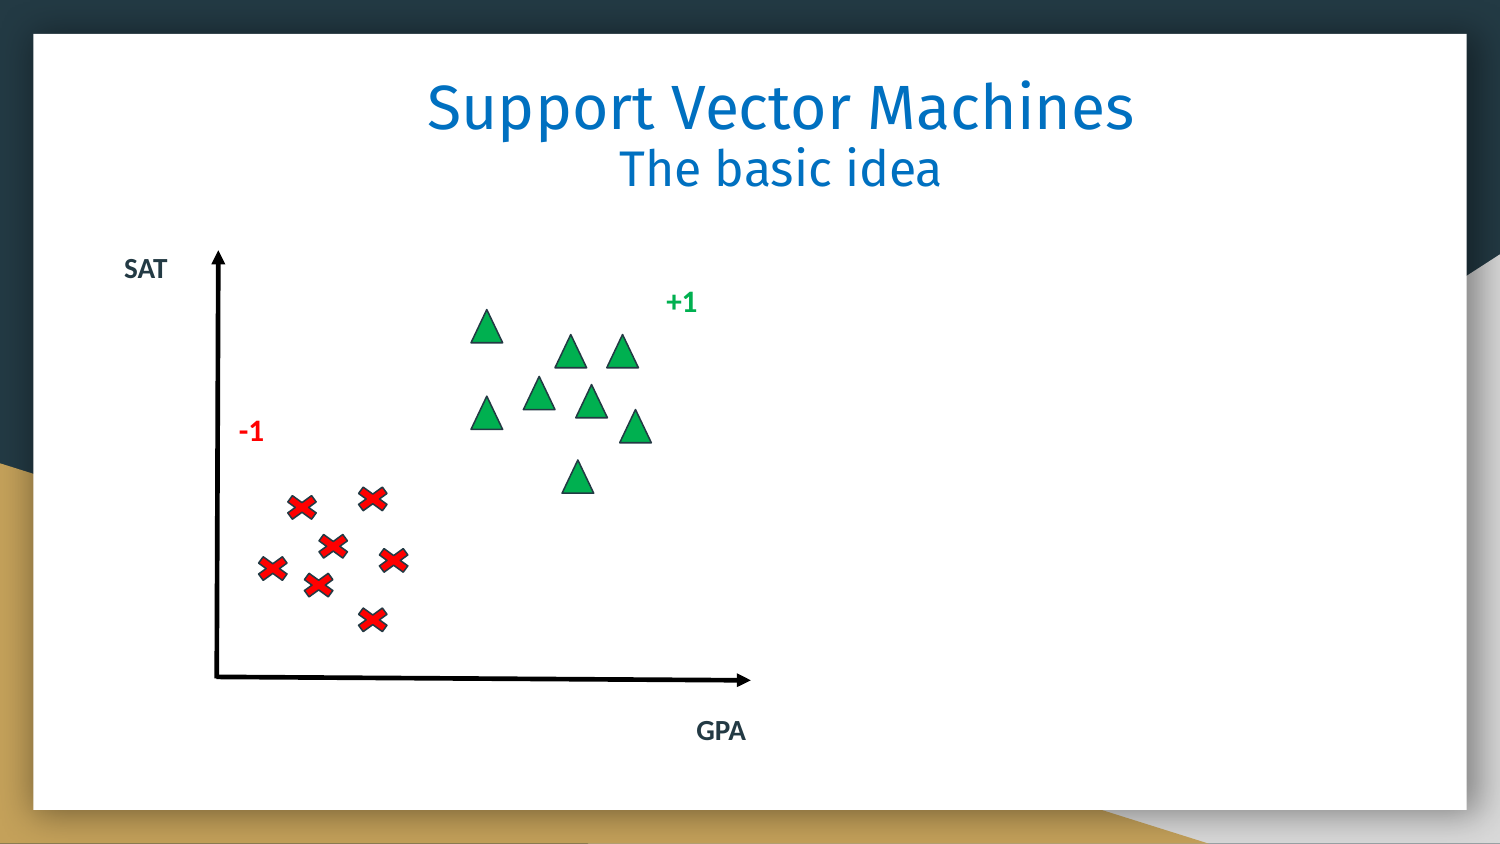

Support Vector Machines
The basic idea
SAT
+1

-1

GPA